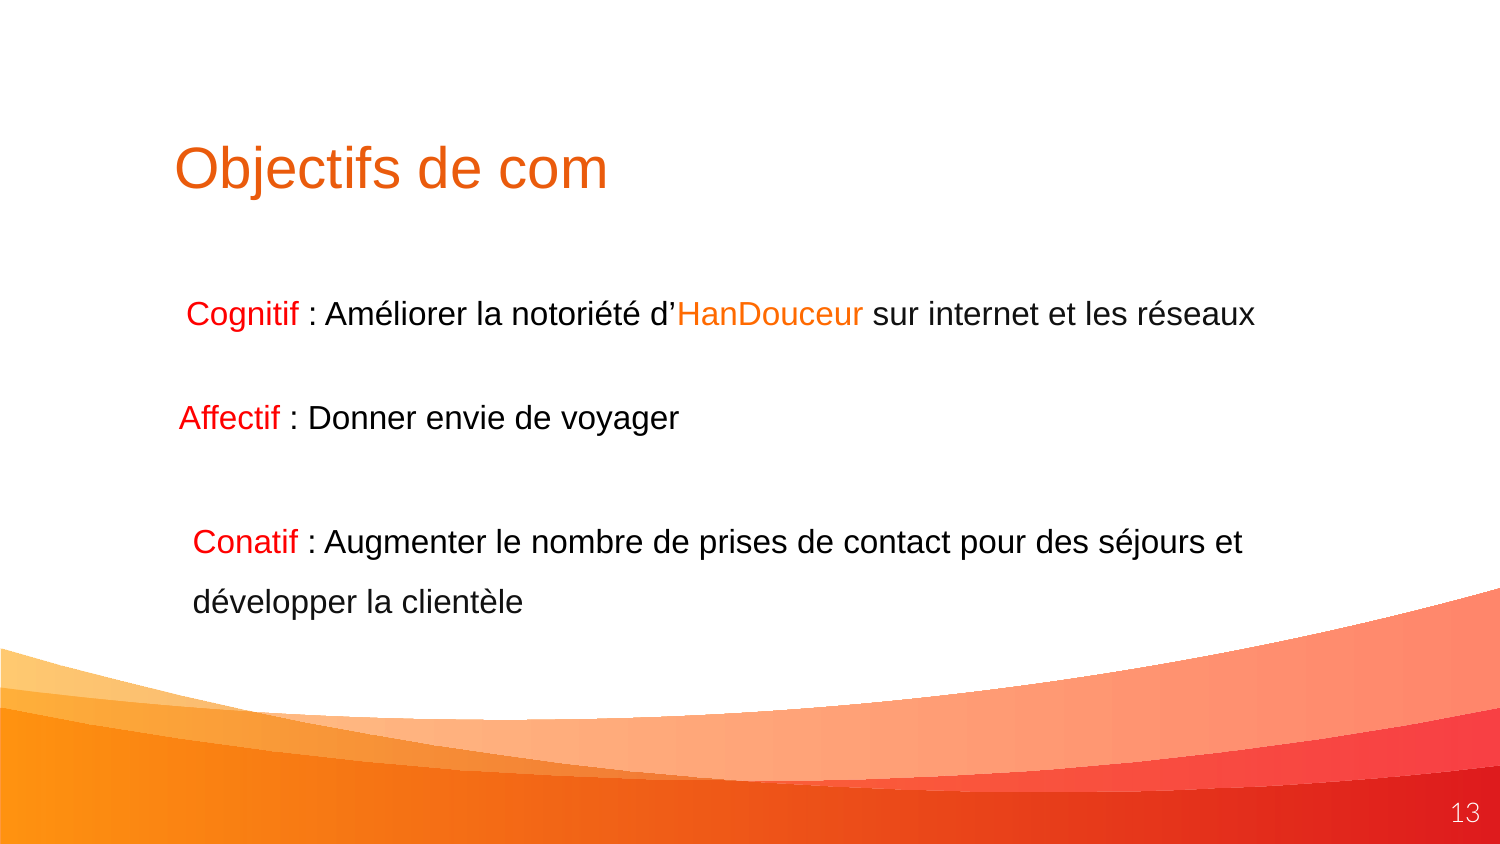

Objectifs de com
Cognitif : Améliorer la notoriété d’HanDouceur sur internet et les réseaux
Affectif : Donner envie de voyager
Conatif : Augmenter le nombre de prises de contact pour des séjours et
développer la clientèle
13